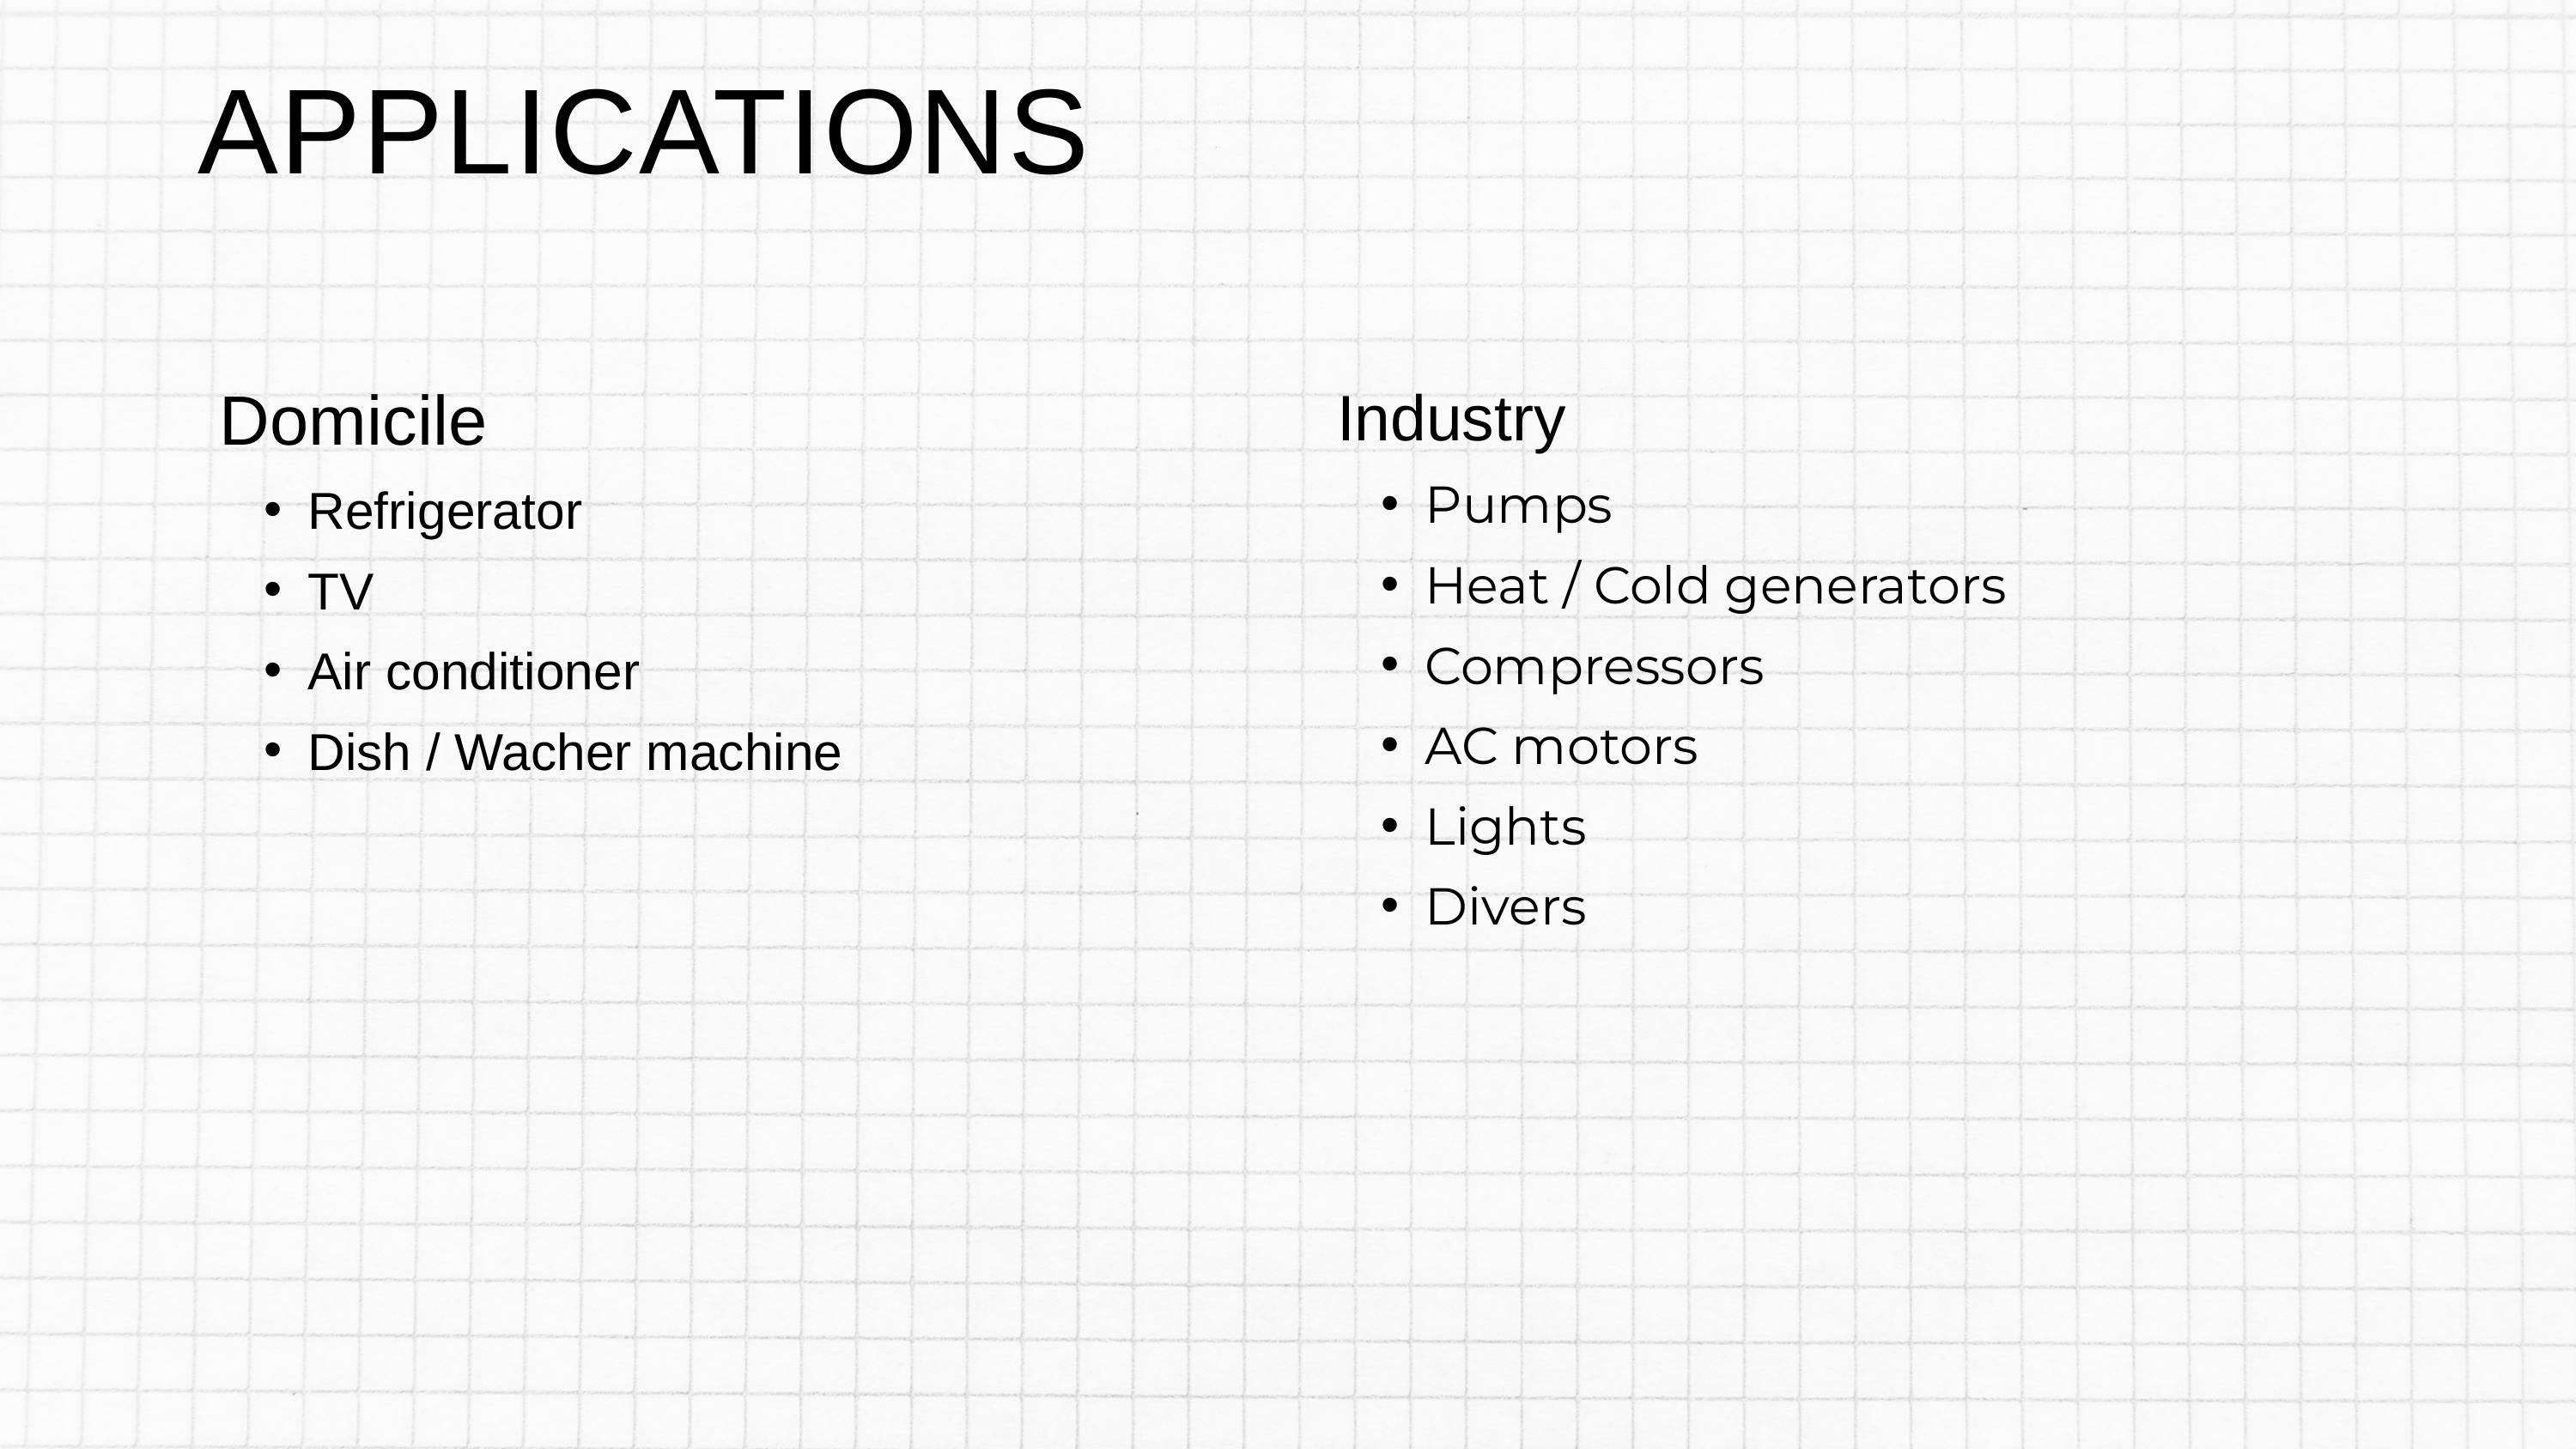

APPLICATIONS
Domicile
Refrigerator
TV
Air conditioner
Dish / Wacher machine
Industry
Pumps
Heat / Cold generators
Compressors
AC motors
Lights
Divers